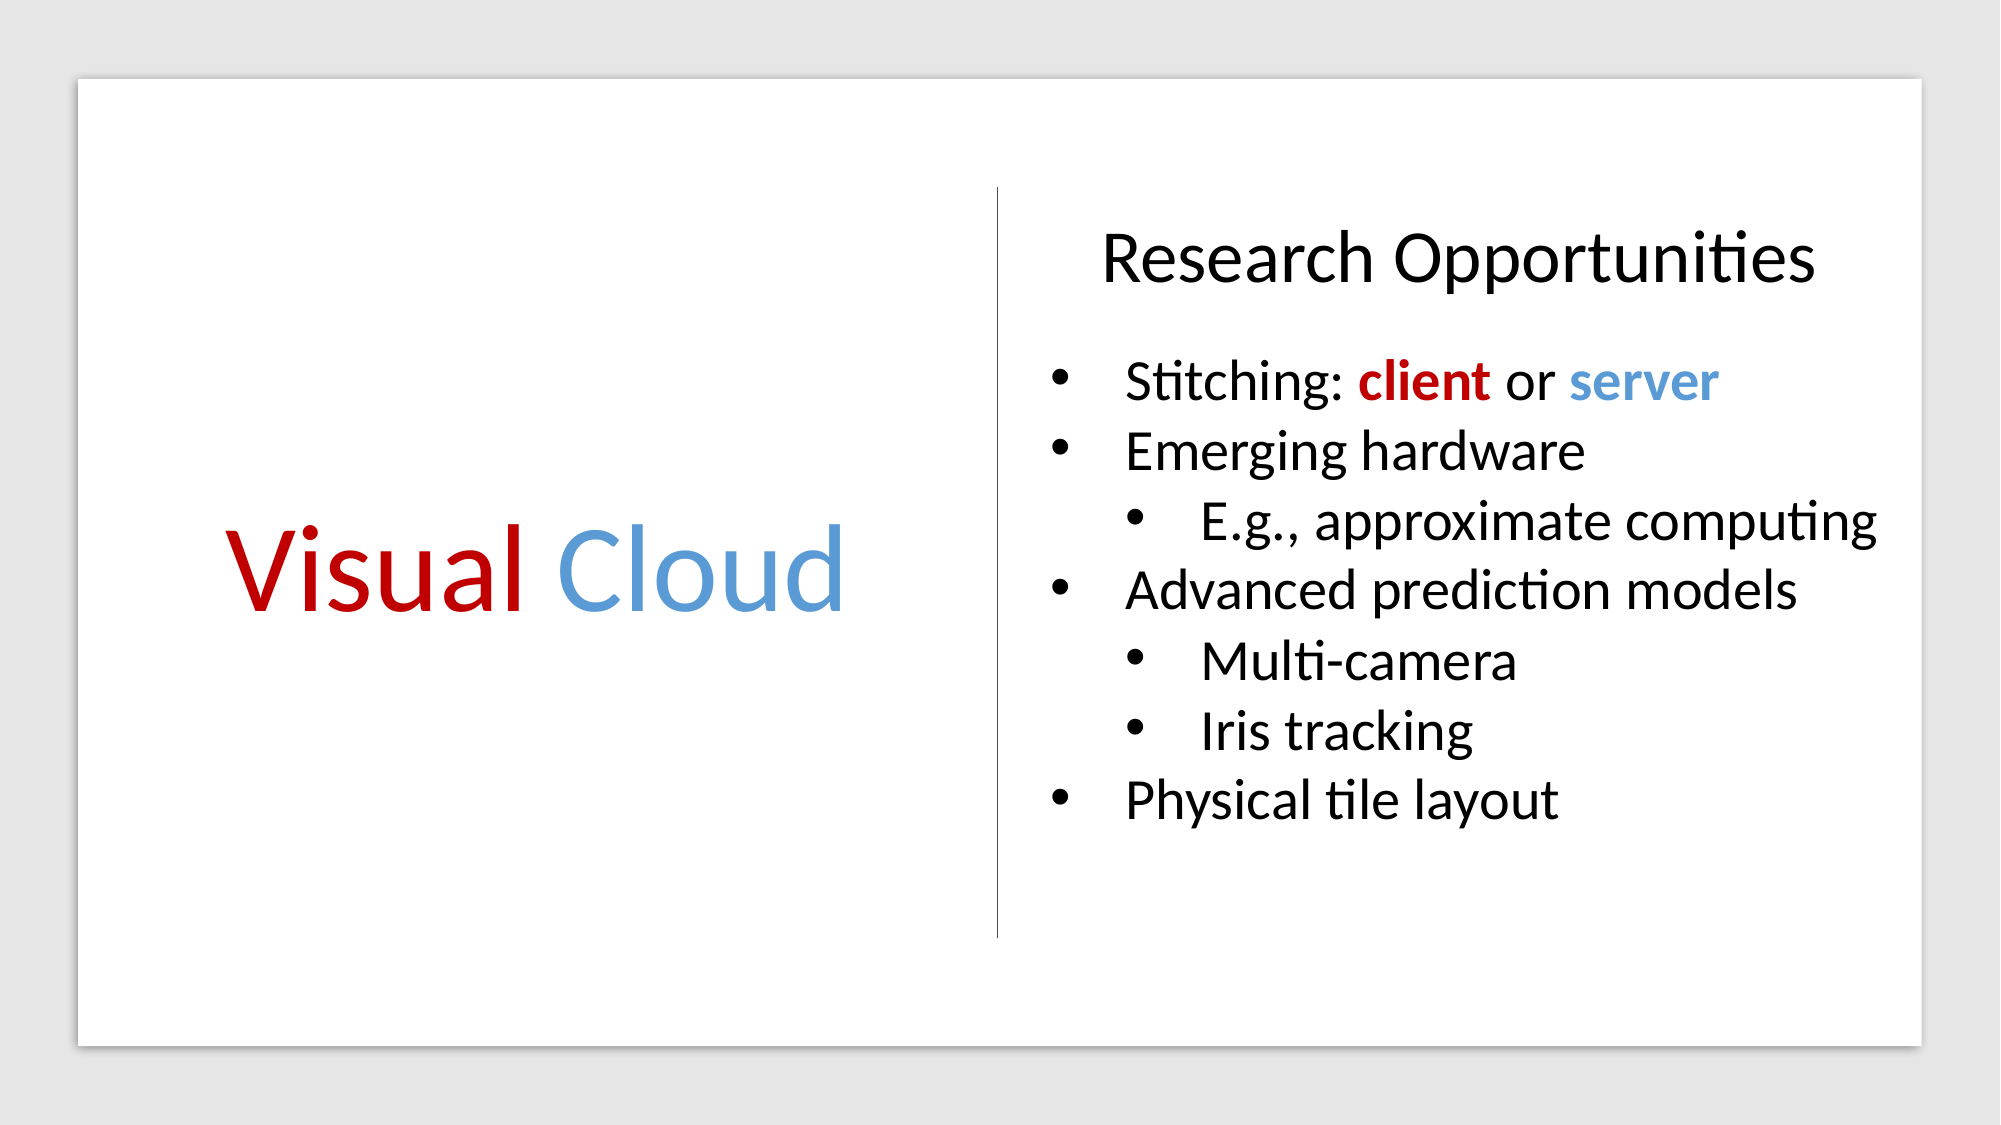

Research Opportunities
Stitching: client or server
Emerging hardware
E.g., approximate computing
Advanced prediction models
Multi-camera
Iris tracking
Physical tile layout
Visual Cloud
46